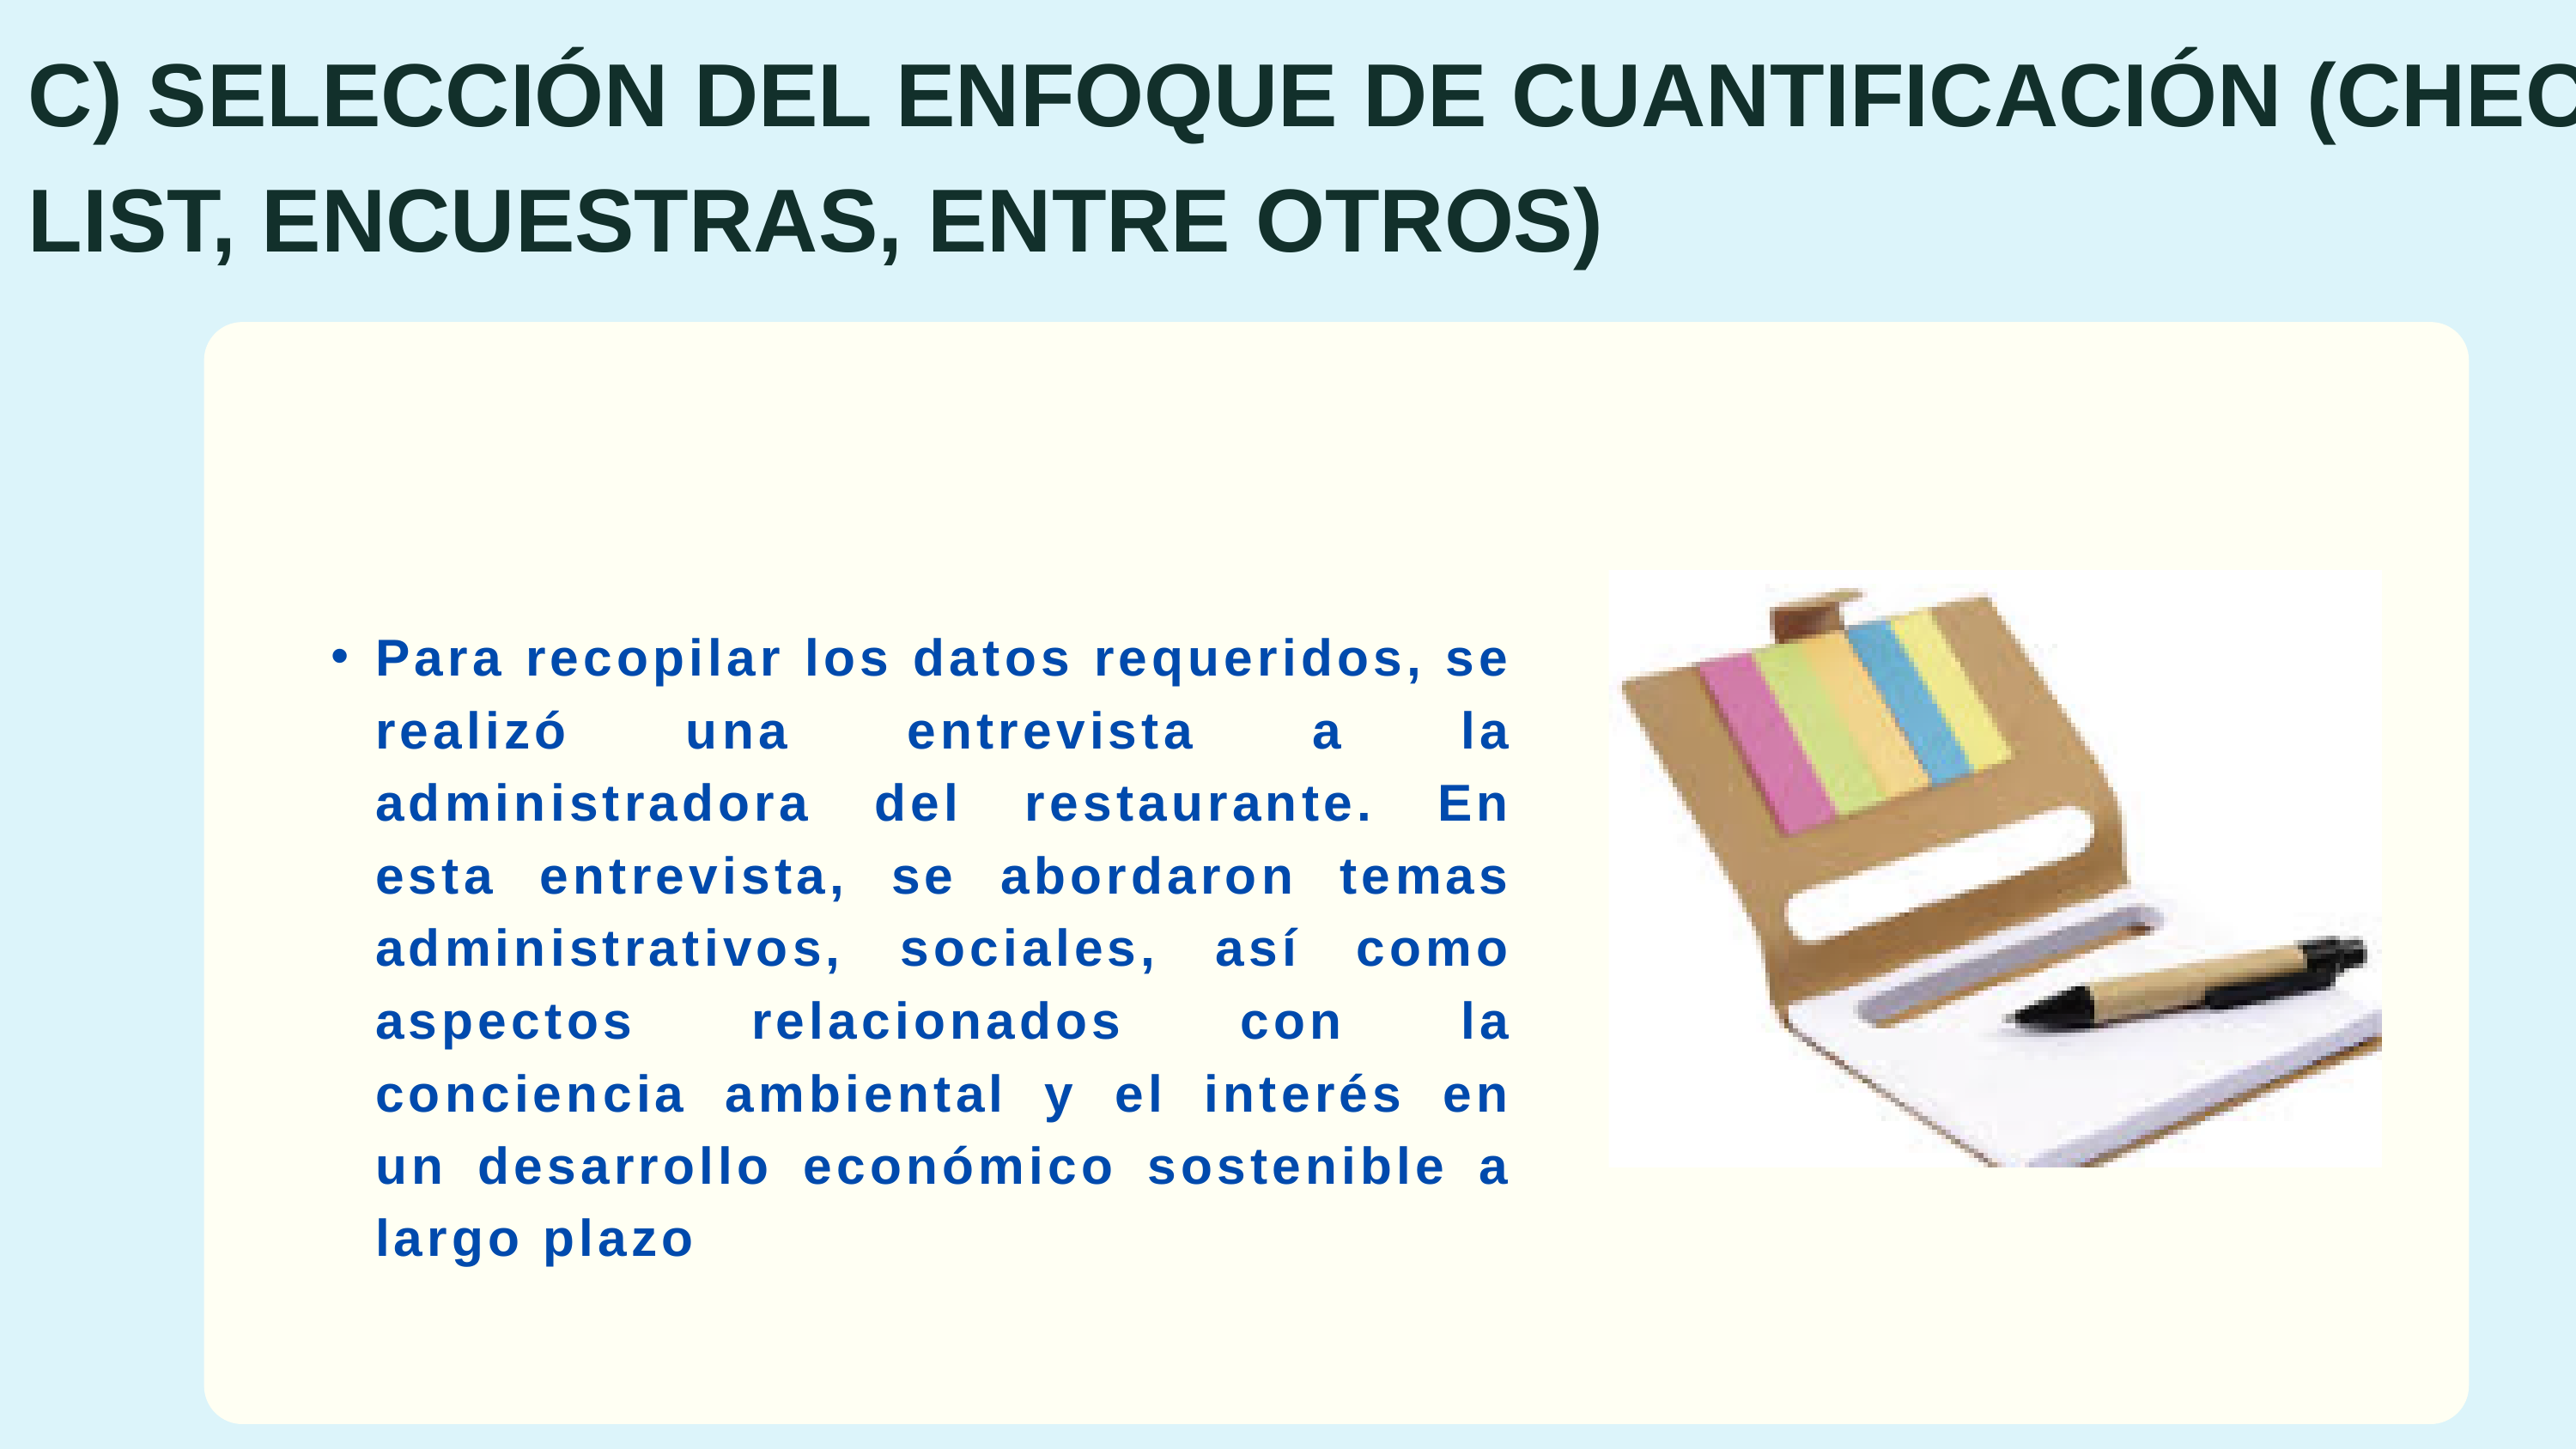

C) SELECCIÓN DEL ENFOQUE DE CUANTIFICACIÓN (CHECK LIST, ENCUESTRAS, ENTRE OTROS)

Para recopilar los datos requeridos, se realizó una entrevista a la administradora del restaurante. En esta entrevista, se abordaron temas administrativos, sociales, así como aspectos relacionados con la conciencia ambiental y el interés en un desarrollo económico sostenible a largo plazo